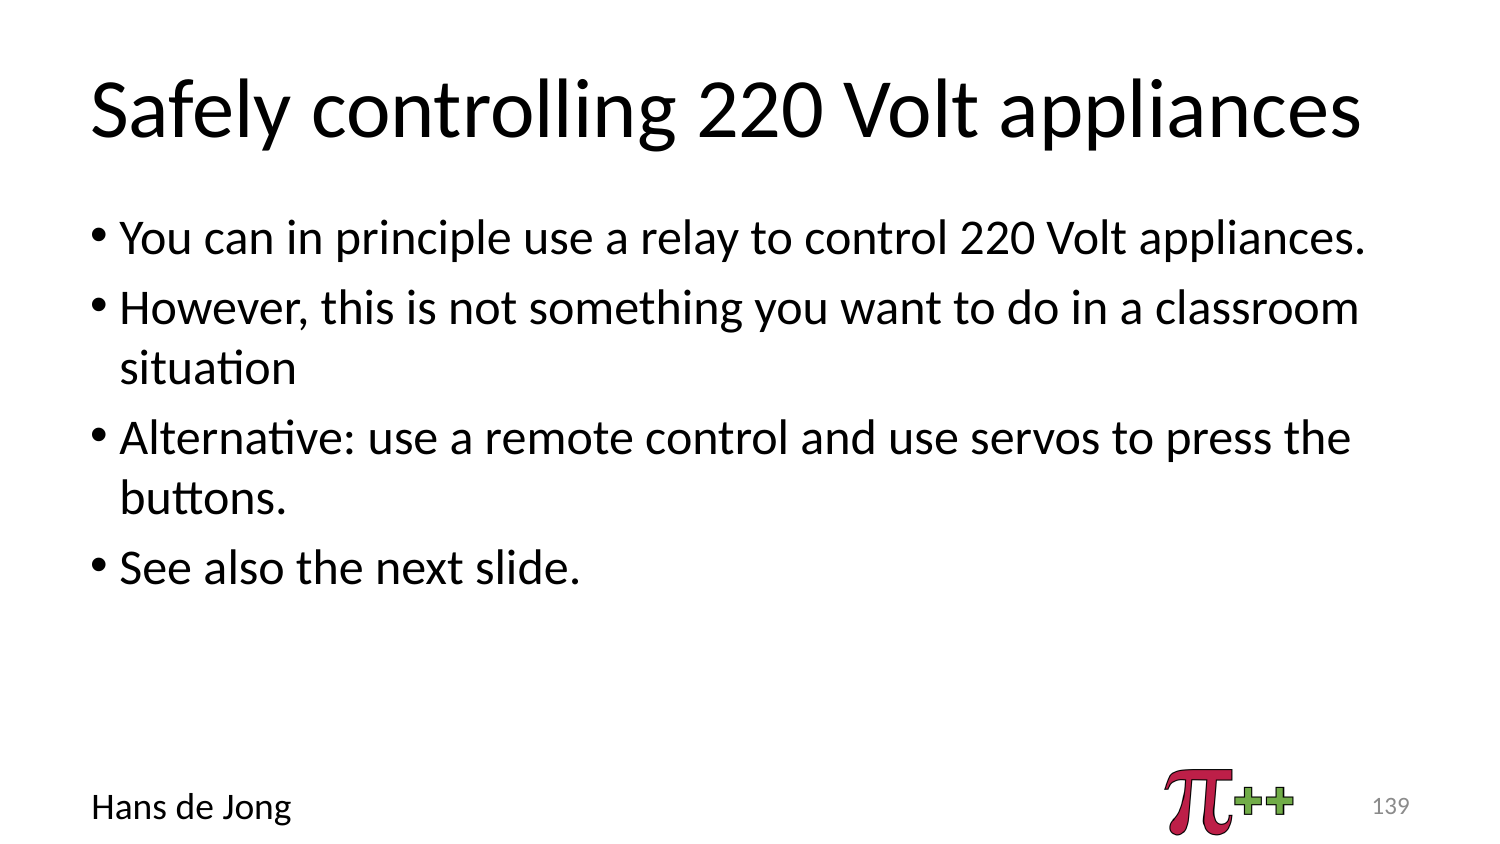

# Safely controlling 220 Volt appliances
You can in principle use a relay to control 220 Volt appliances.
However, this is not something you want to do in a classroom situation
Alternative: use a remote control and use servos to press the buttons.
See also the next slide.
139